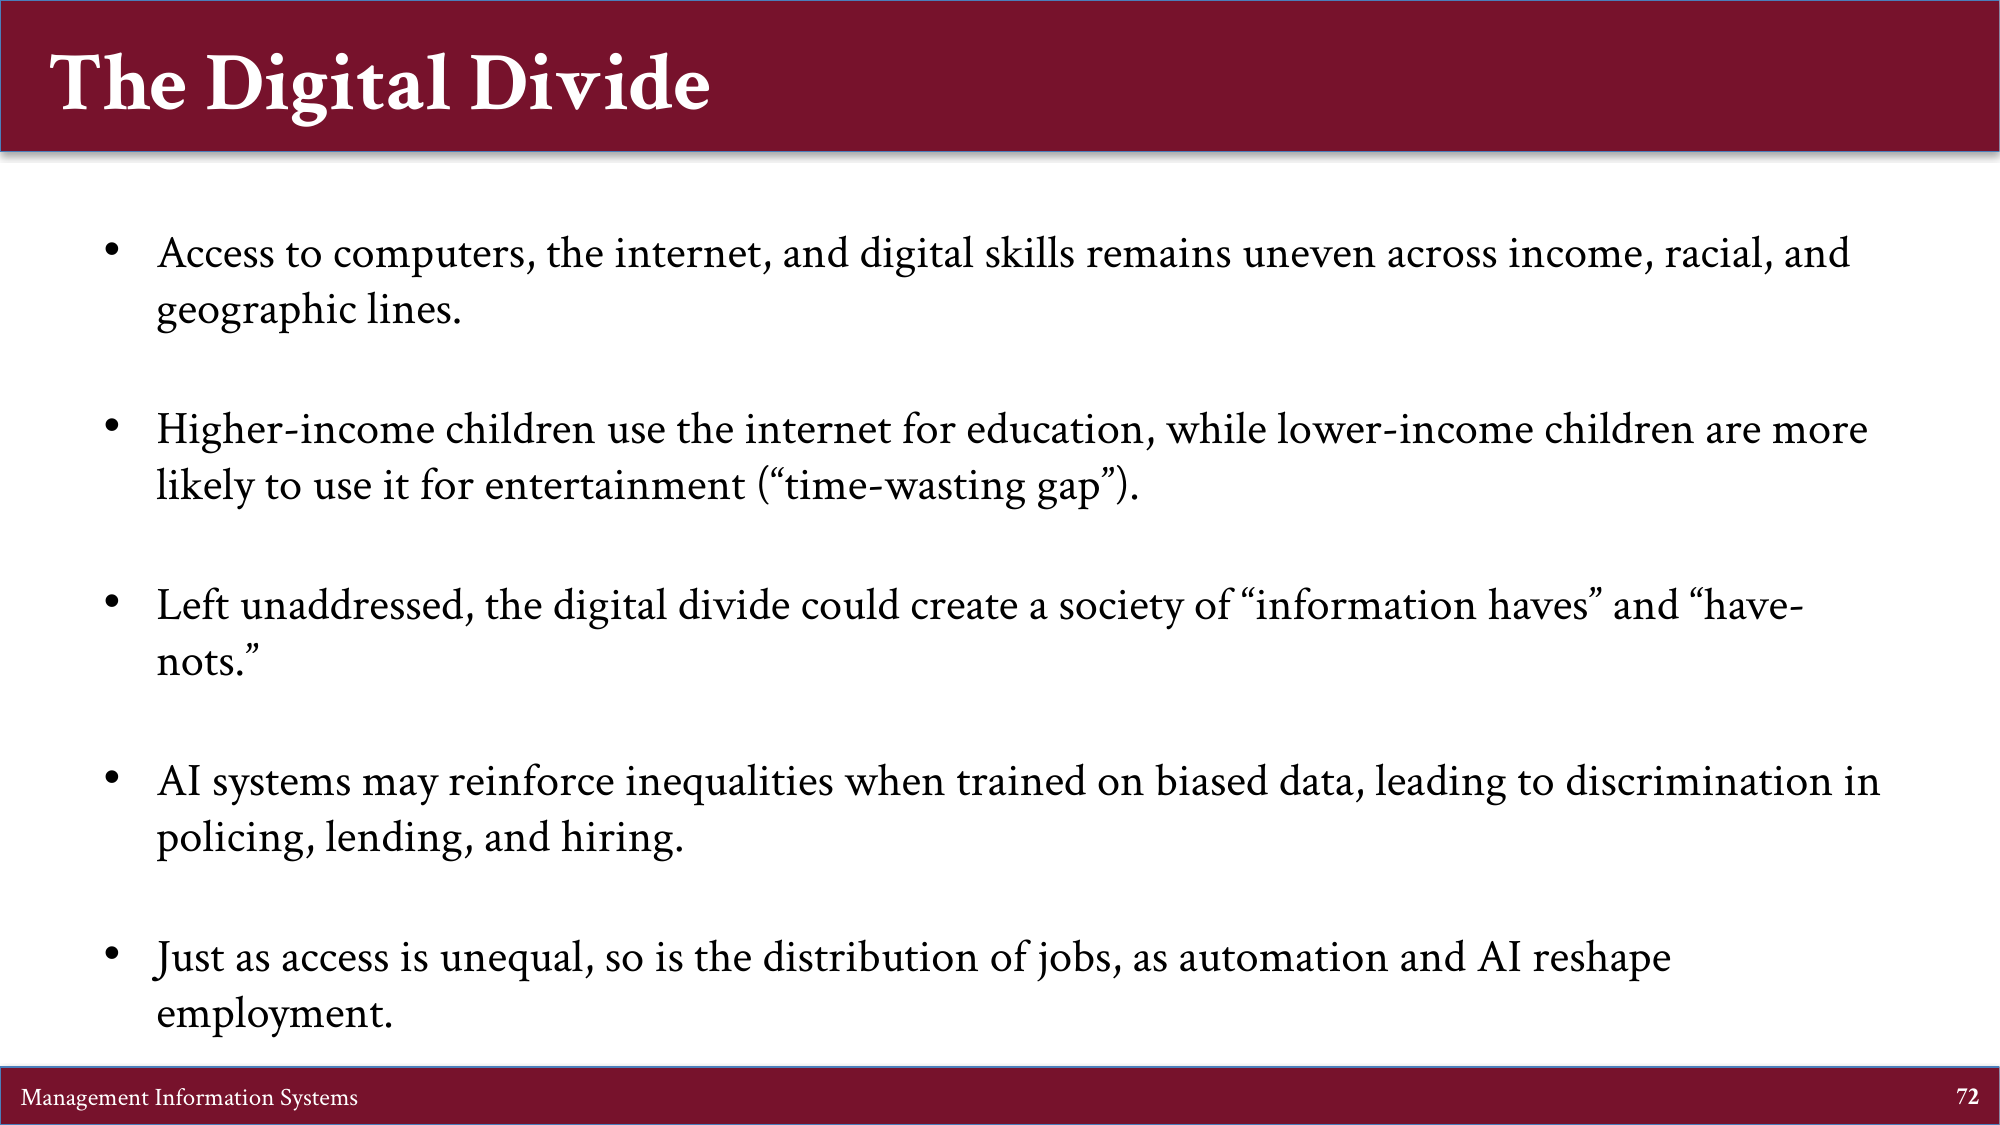

# The Digital Divide
Access to computers, the internet, and digital skills remains uneven across income, racial, and geographic lines.

Higher-income children use the internet for education, while lower-income children are more likely to use it for entertainment (“time-wasting gap”).

Left unaddressed, the digital divide could create a society of “information haves” and “have-nots.”

AI systems may reinforce inequalities when trained on biased data, leading to discrimination in policing, lending, and hiring.

Just as access is unequal, so is the distribution of jobs, as automation and AI reshape employment.

 Management Information Systems
72